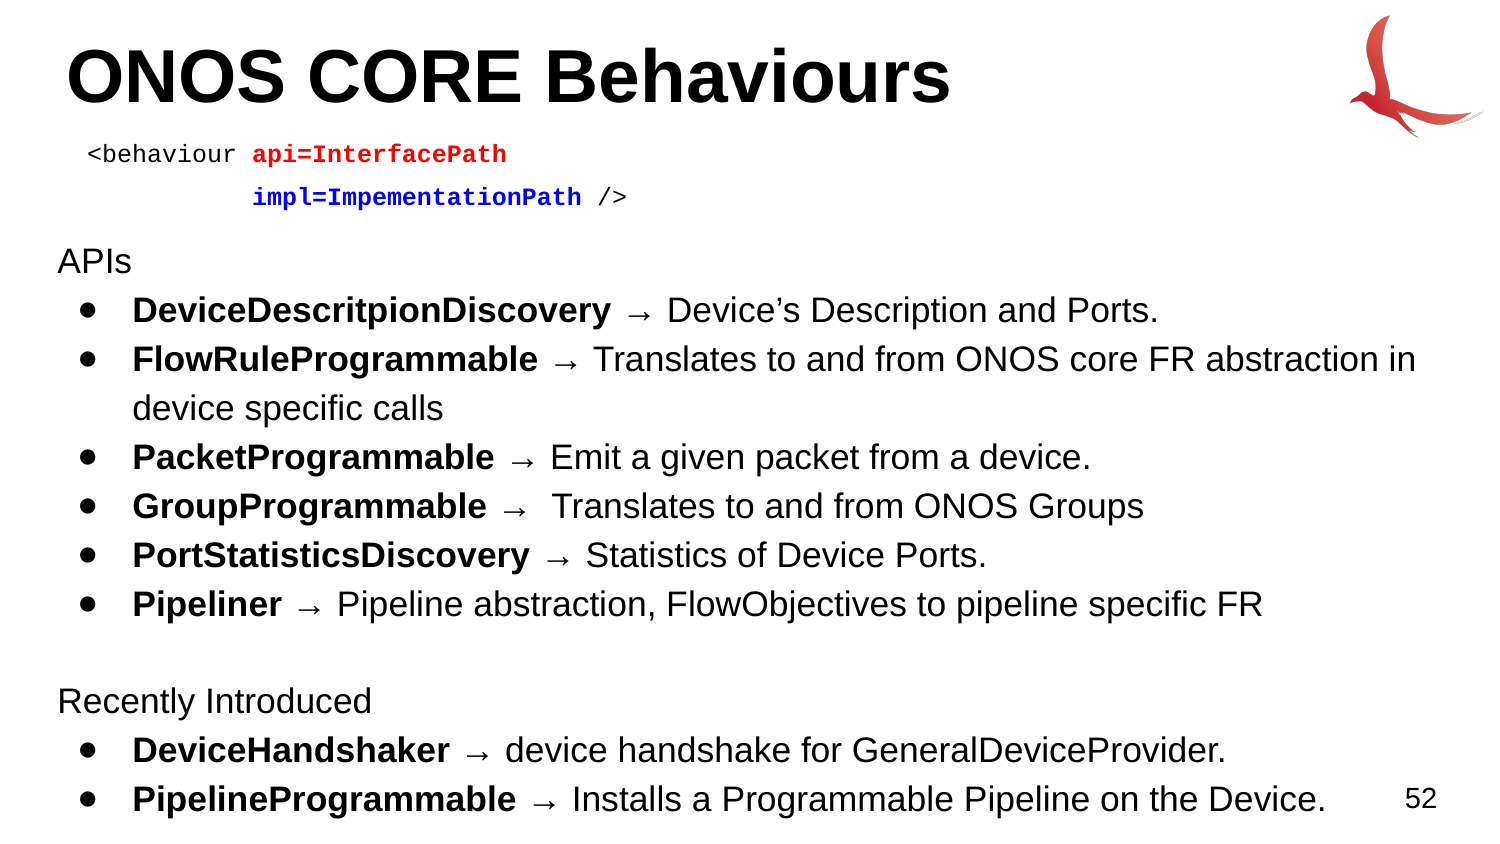

# ONOS CORE Behaviours
<behaviour api=InterfacePath
           impl=ImpementationPath />

APIs
DeviceDescritpionDiscovery → Device’s Description and Ports.
FlowRuleProgrammable → Translates to and from ONOS core FR abstraction in device specific calls
PacketProgrammable → Emit a given packet from a device.
GroupProgrammable →  Translates to and from ONOS Groups
PortStatisticsDiscovery → Statistics of Device Ports.
Pipeliner → Pipeline abstraction, FlowObjectives to pipeline specific FR

Recently Introduced
DeviceHandshaker → device handshake for GeneralDeviceProvider.
PipelineProgrammable → Installs a Programmable Pipeline on the Device.
52